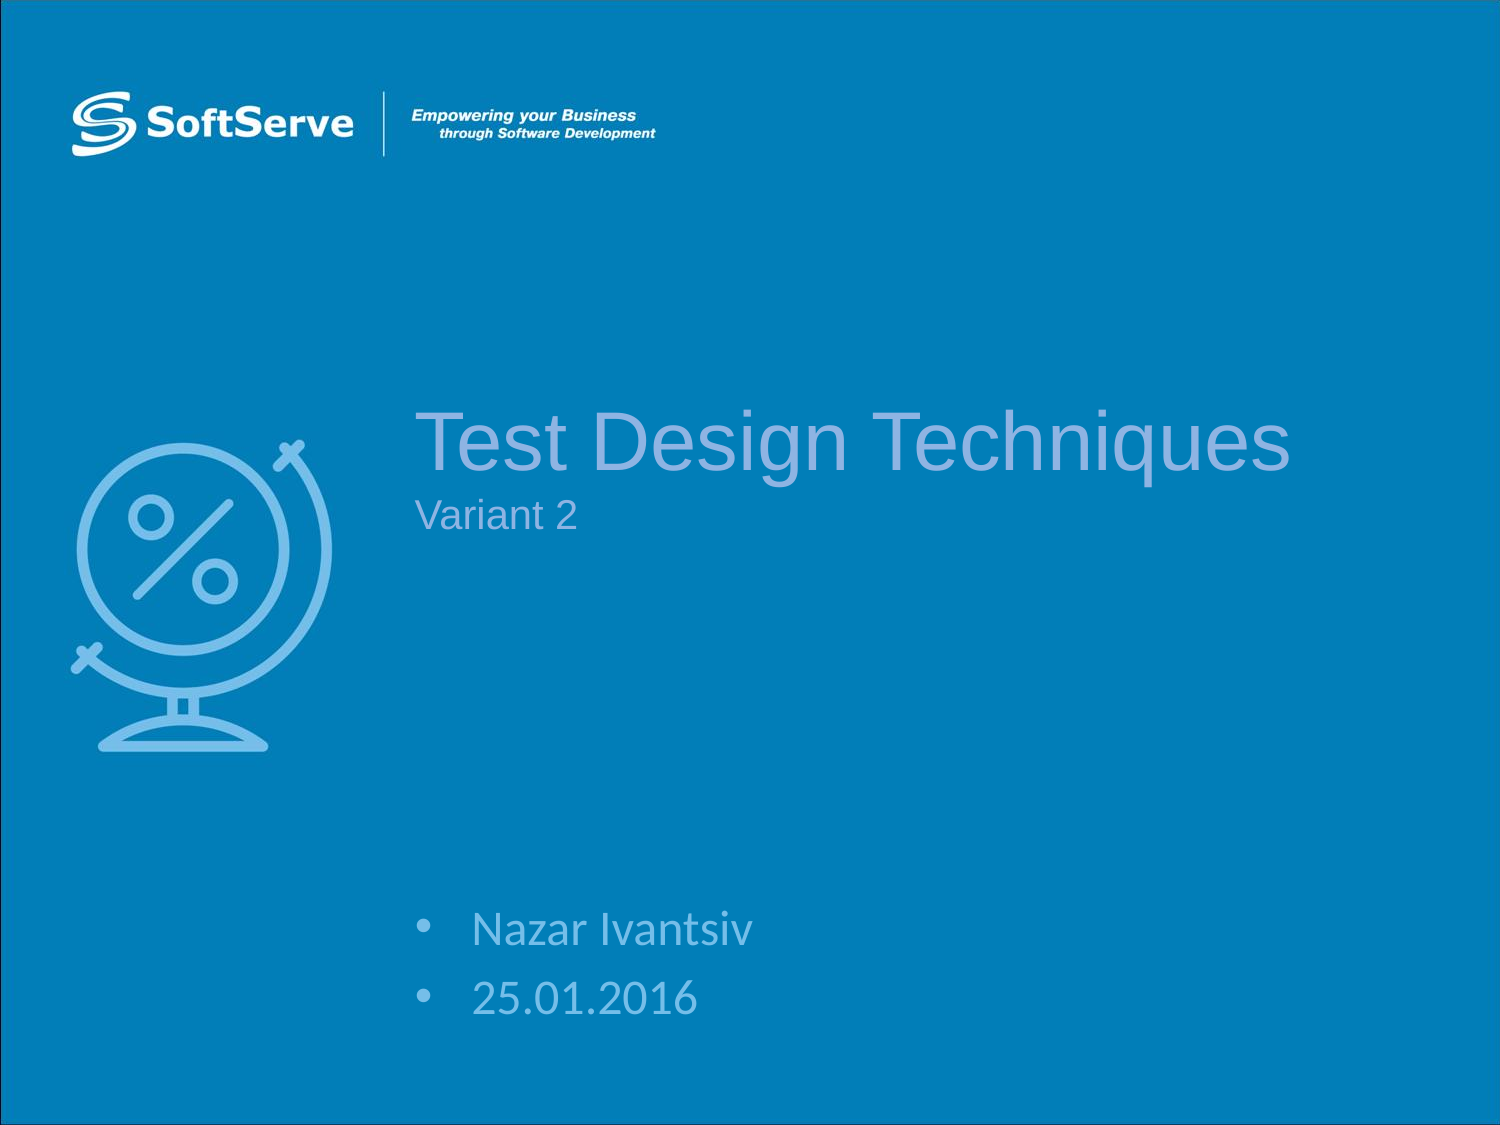

Test Design Techniques
Variant 2
Nazar Ivantsiv
25.01.2016